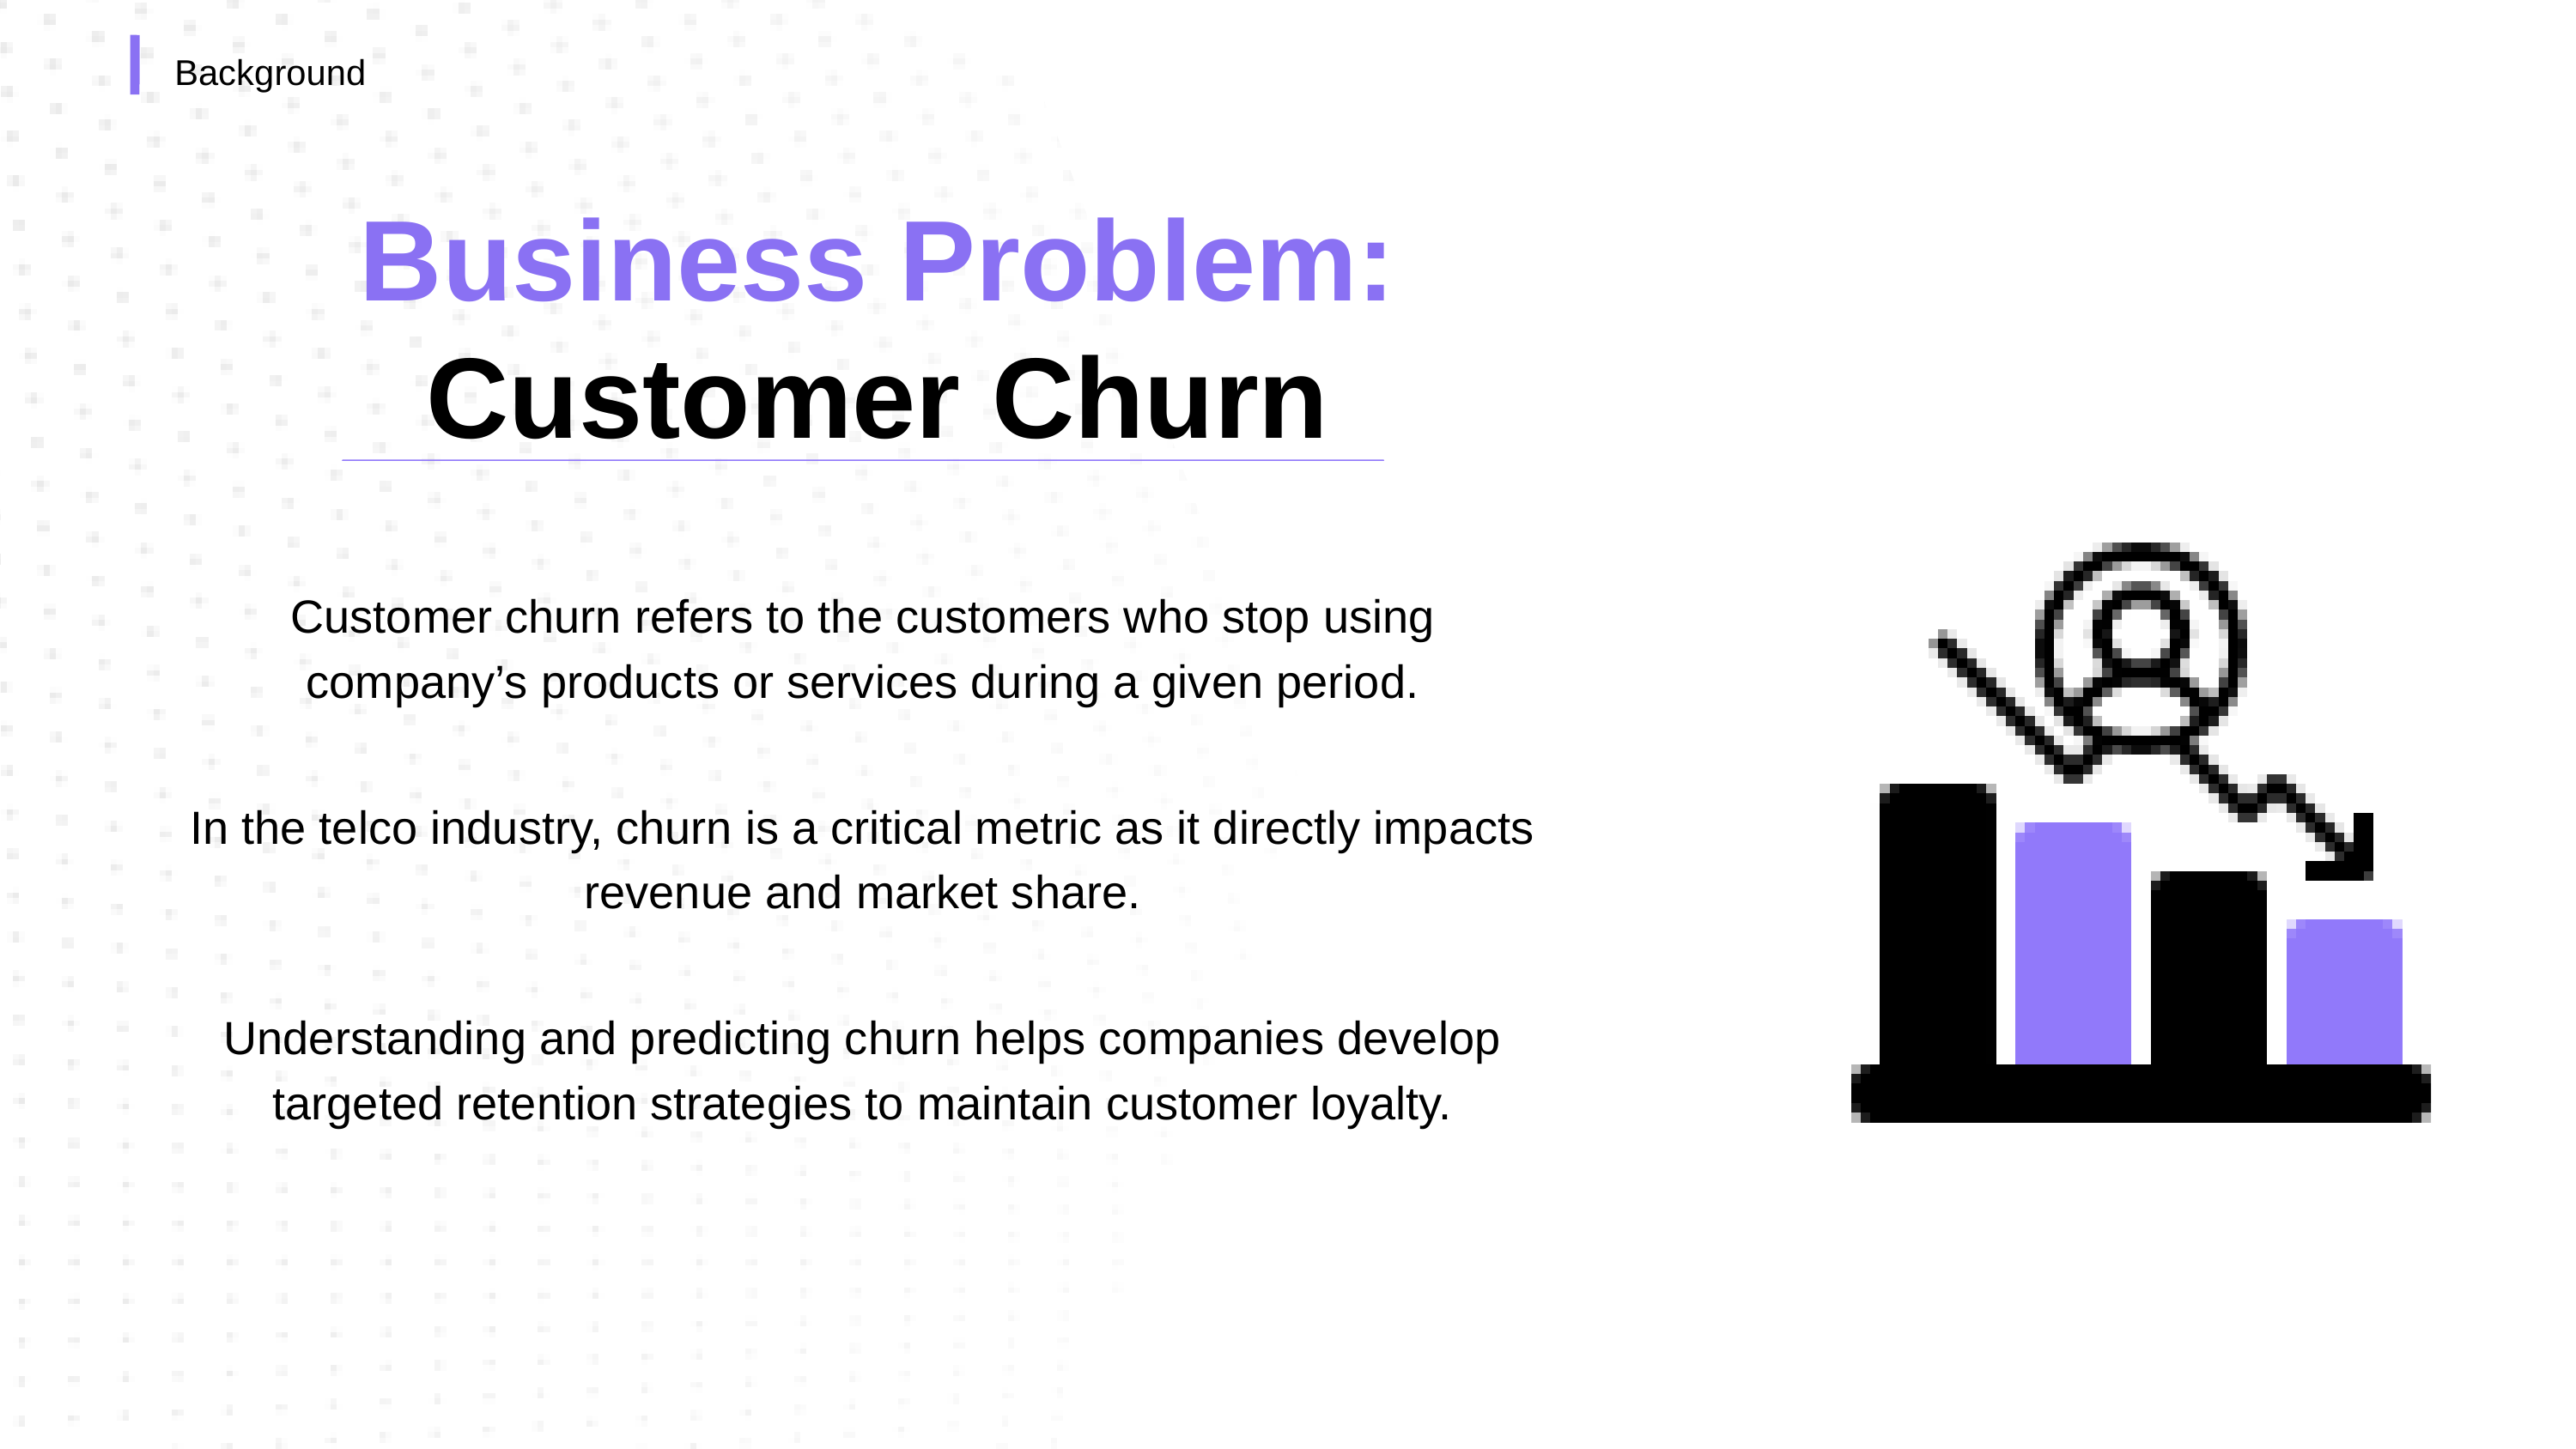

Background
Business Problem: Customer Churn

Customer churn refers to the customers who stop using company’s products or services during a given period.
In the telco industry, churn is a critical metric as it directly impacts revenue and market share.
Understanding and predicting churn helps companies develop targeted retention strategies to maintain customer loyalty.